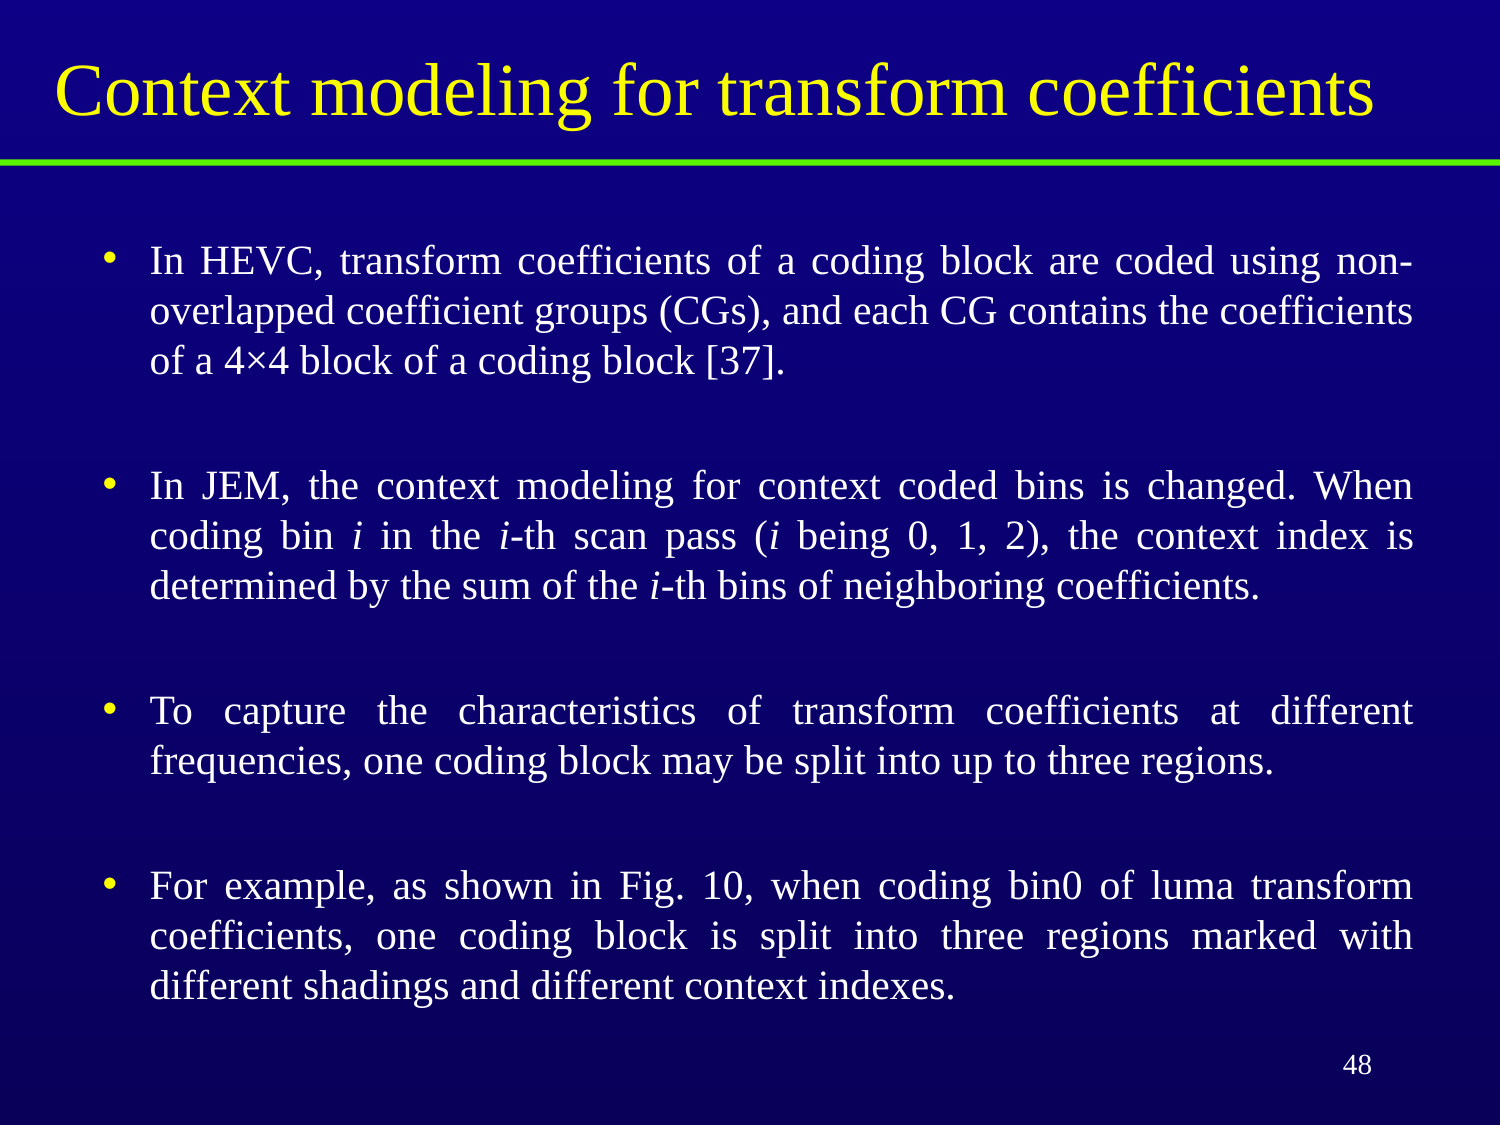

# Context modeling for transform coefficients
In HEVC, transform coefficients of a coding block are coded using non-overlapped coefficient groups (CGs), and each CG contains the coefficients of a 4×4 block of a coding block [37].

In JEM, the context modeling for context coded bins is changed. When coding bin i in the i-th scan pass (i being 0, 1, 2), the context index is determined by the sum of the i-th bins of neighboring coefficients.

To capture the characteristics of transform coefficients at different frequencies, one coding block may be split into up to three regions.

For example, as shown in Fig. 10, when coding bin0 of luma transform coefficients, one coding block is split into three regions marked with different shadings and different context indexes.

48